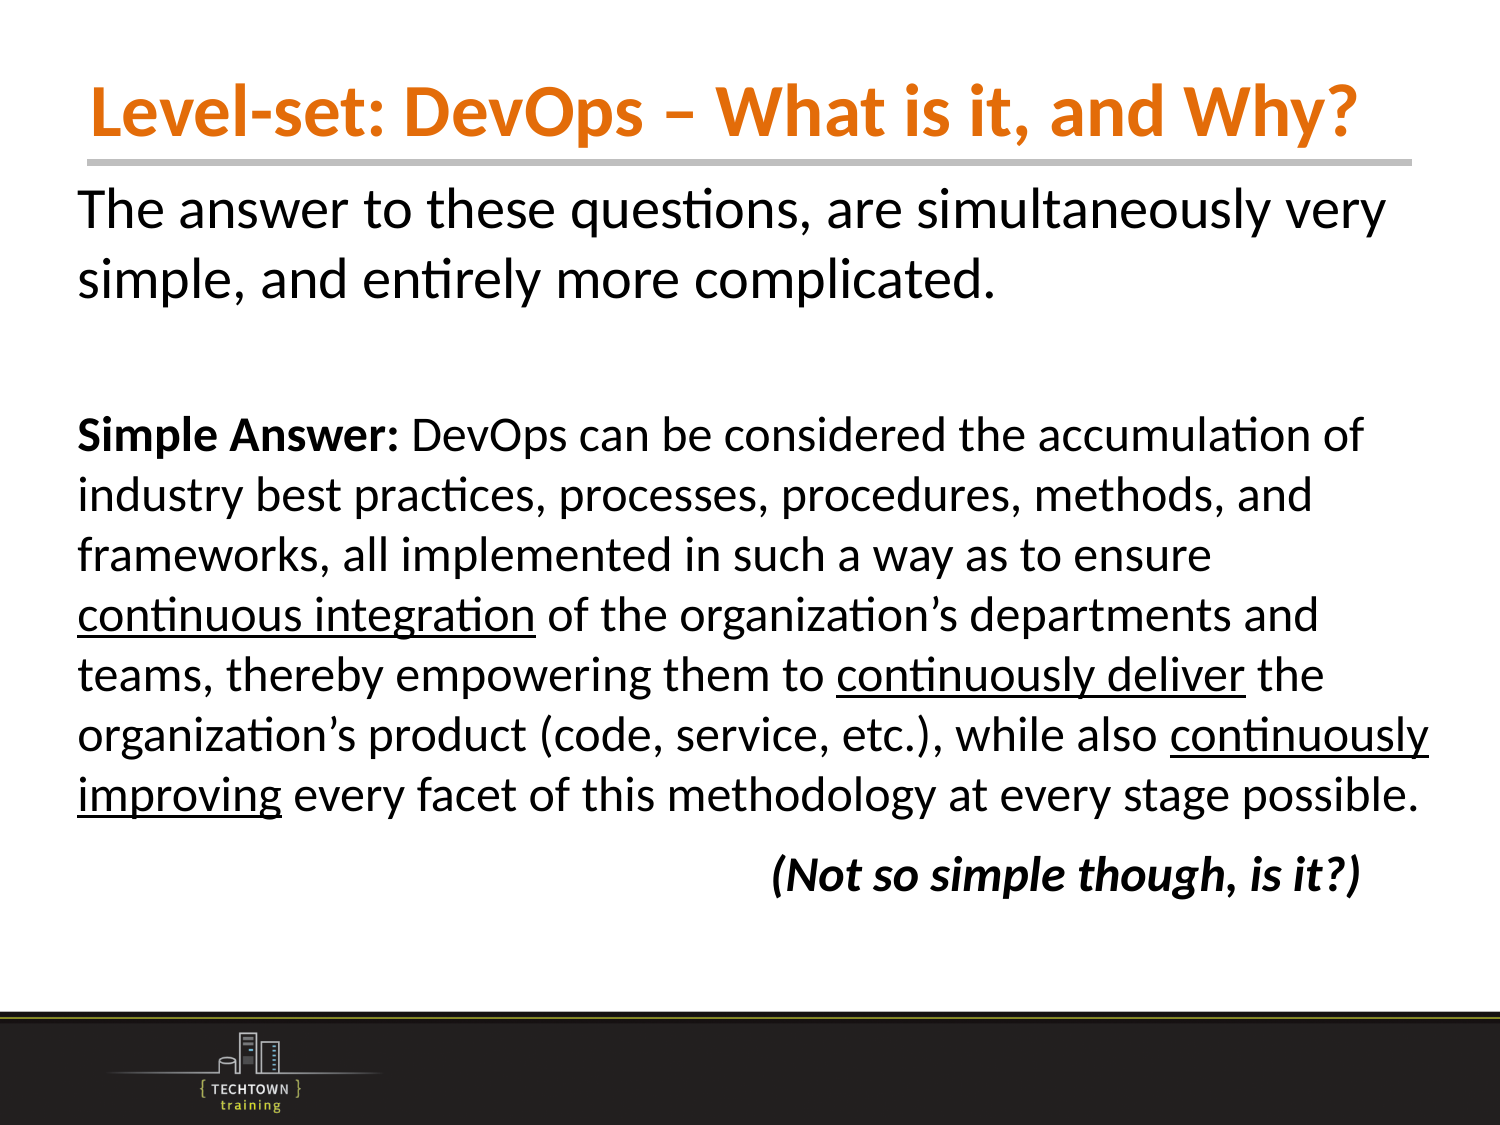

# Level-set: DevOps – What is it, and Why?
The answer to these questions, are simultaneously very simple, and entirely more complicated.

Simple Answer: DevOps can be considered the accumulation of industry best practices, processes, procedures, methods, and frameworks, all implemented in such a way as to ensure continuous integration of the organization’s departments and teams, thereby empowering them to continuously deliver the organization’s product (code, service, etc.), while also continuously improving every facet of this methodology at every stage possible.
				       (Not so simple though, is it?)